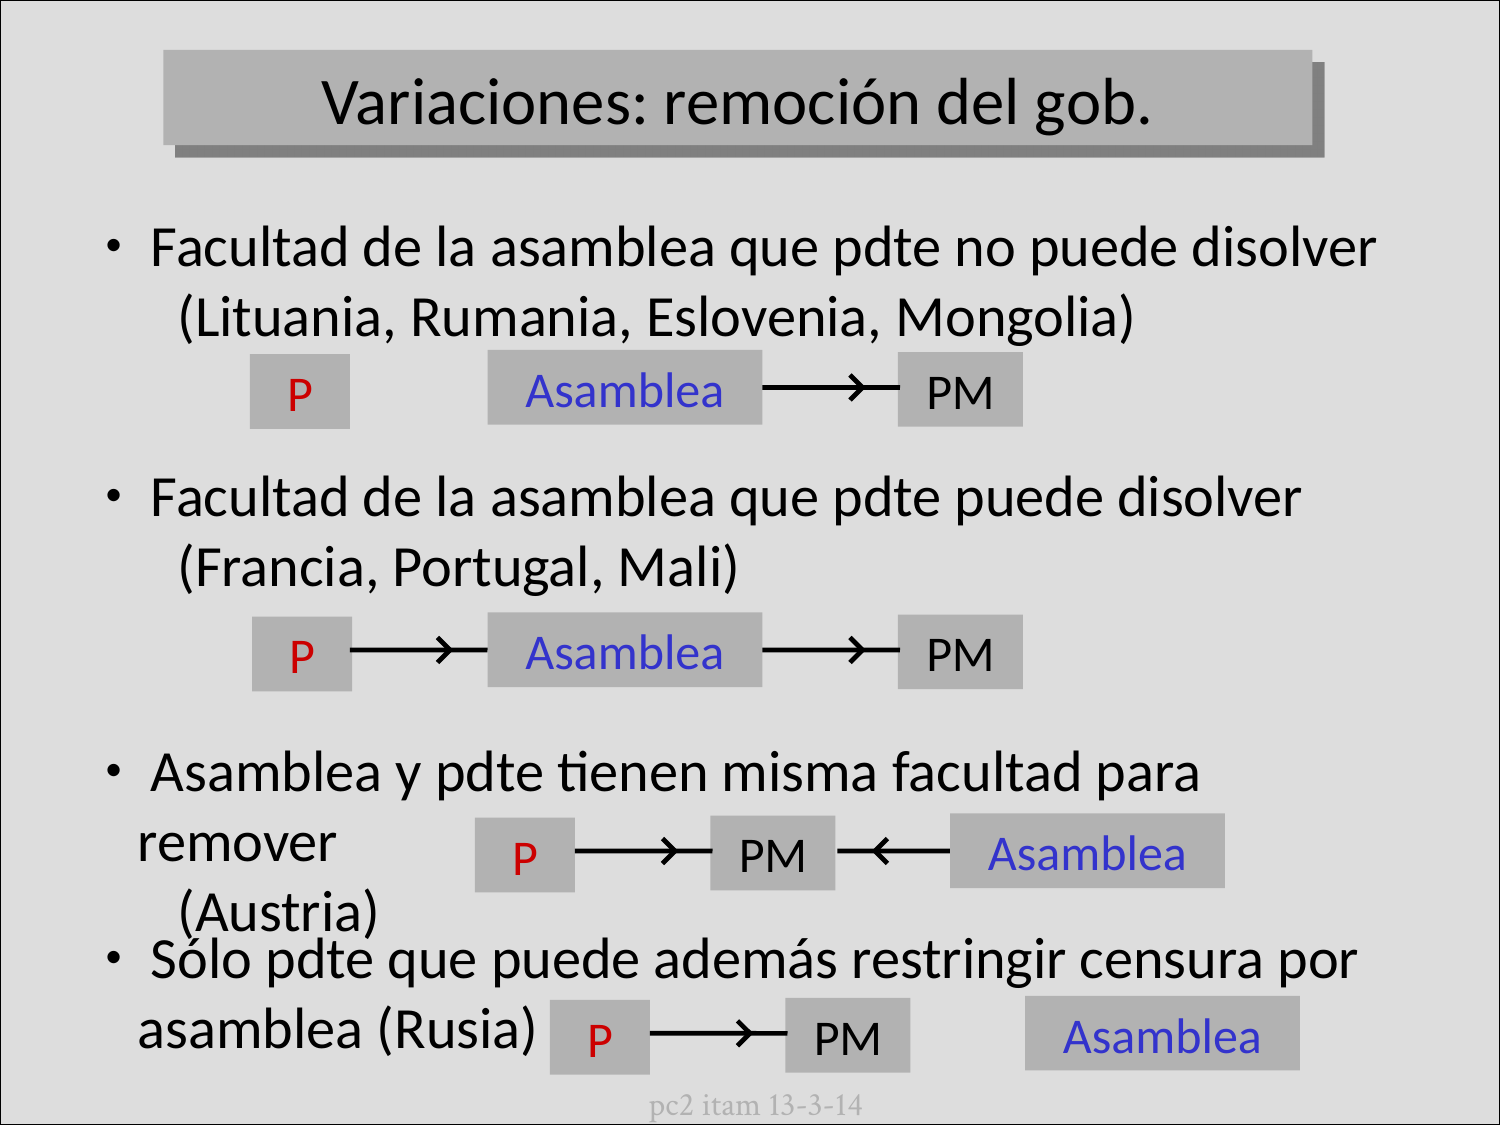

Variaciones: remoción del gob.
 Facultad de la asamblea que pdte no puede disolver
   (Lituania, Rumania, Eslovenia, Mongolia)
Asamblea
PM
P

 Facultad de la asamblea que pdte puede disolver
   (Francia, Portugal, Mali)
Asamblea
PM
P

 Asamblea y pdte tienen misma facultad para remover
   (Austria)
Asamblea
PM
P

 Sólo pdte que puede además restringir censura por asamblea (Rusia)
Asamblea
PM
P